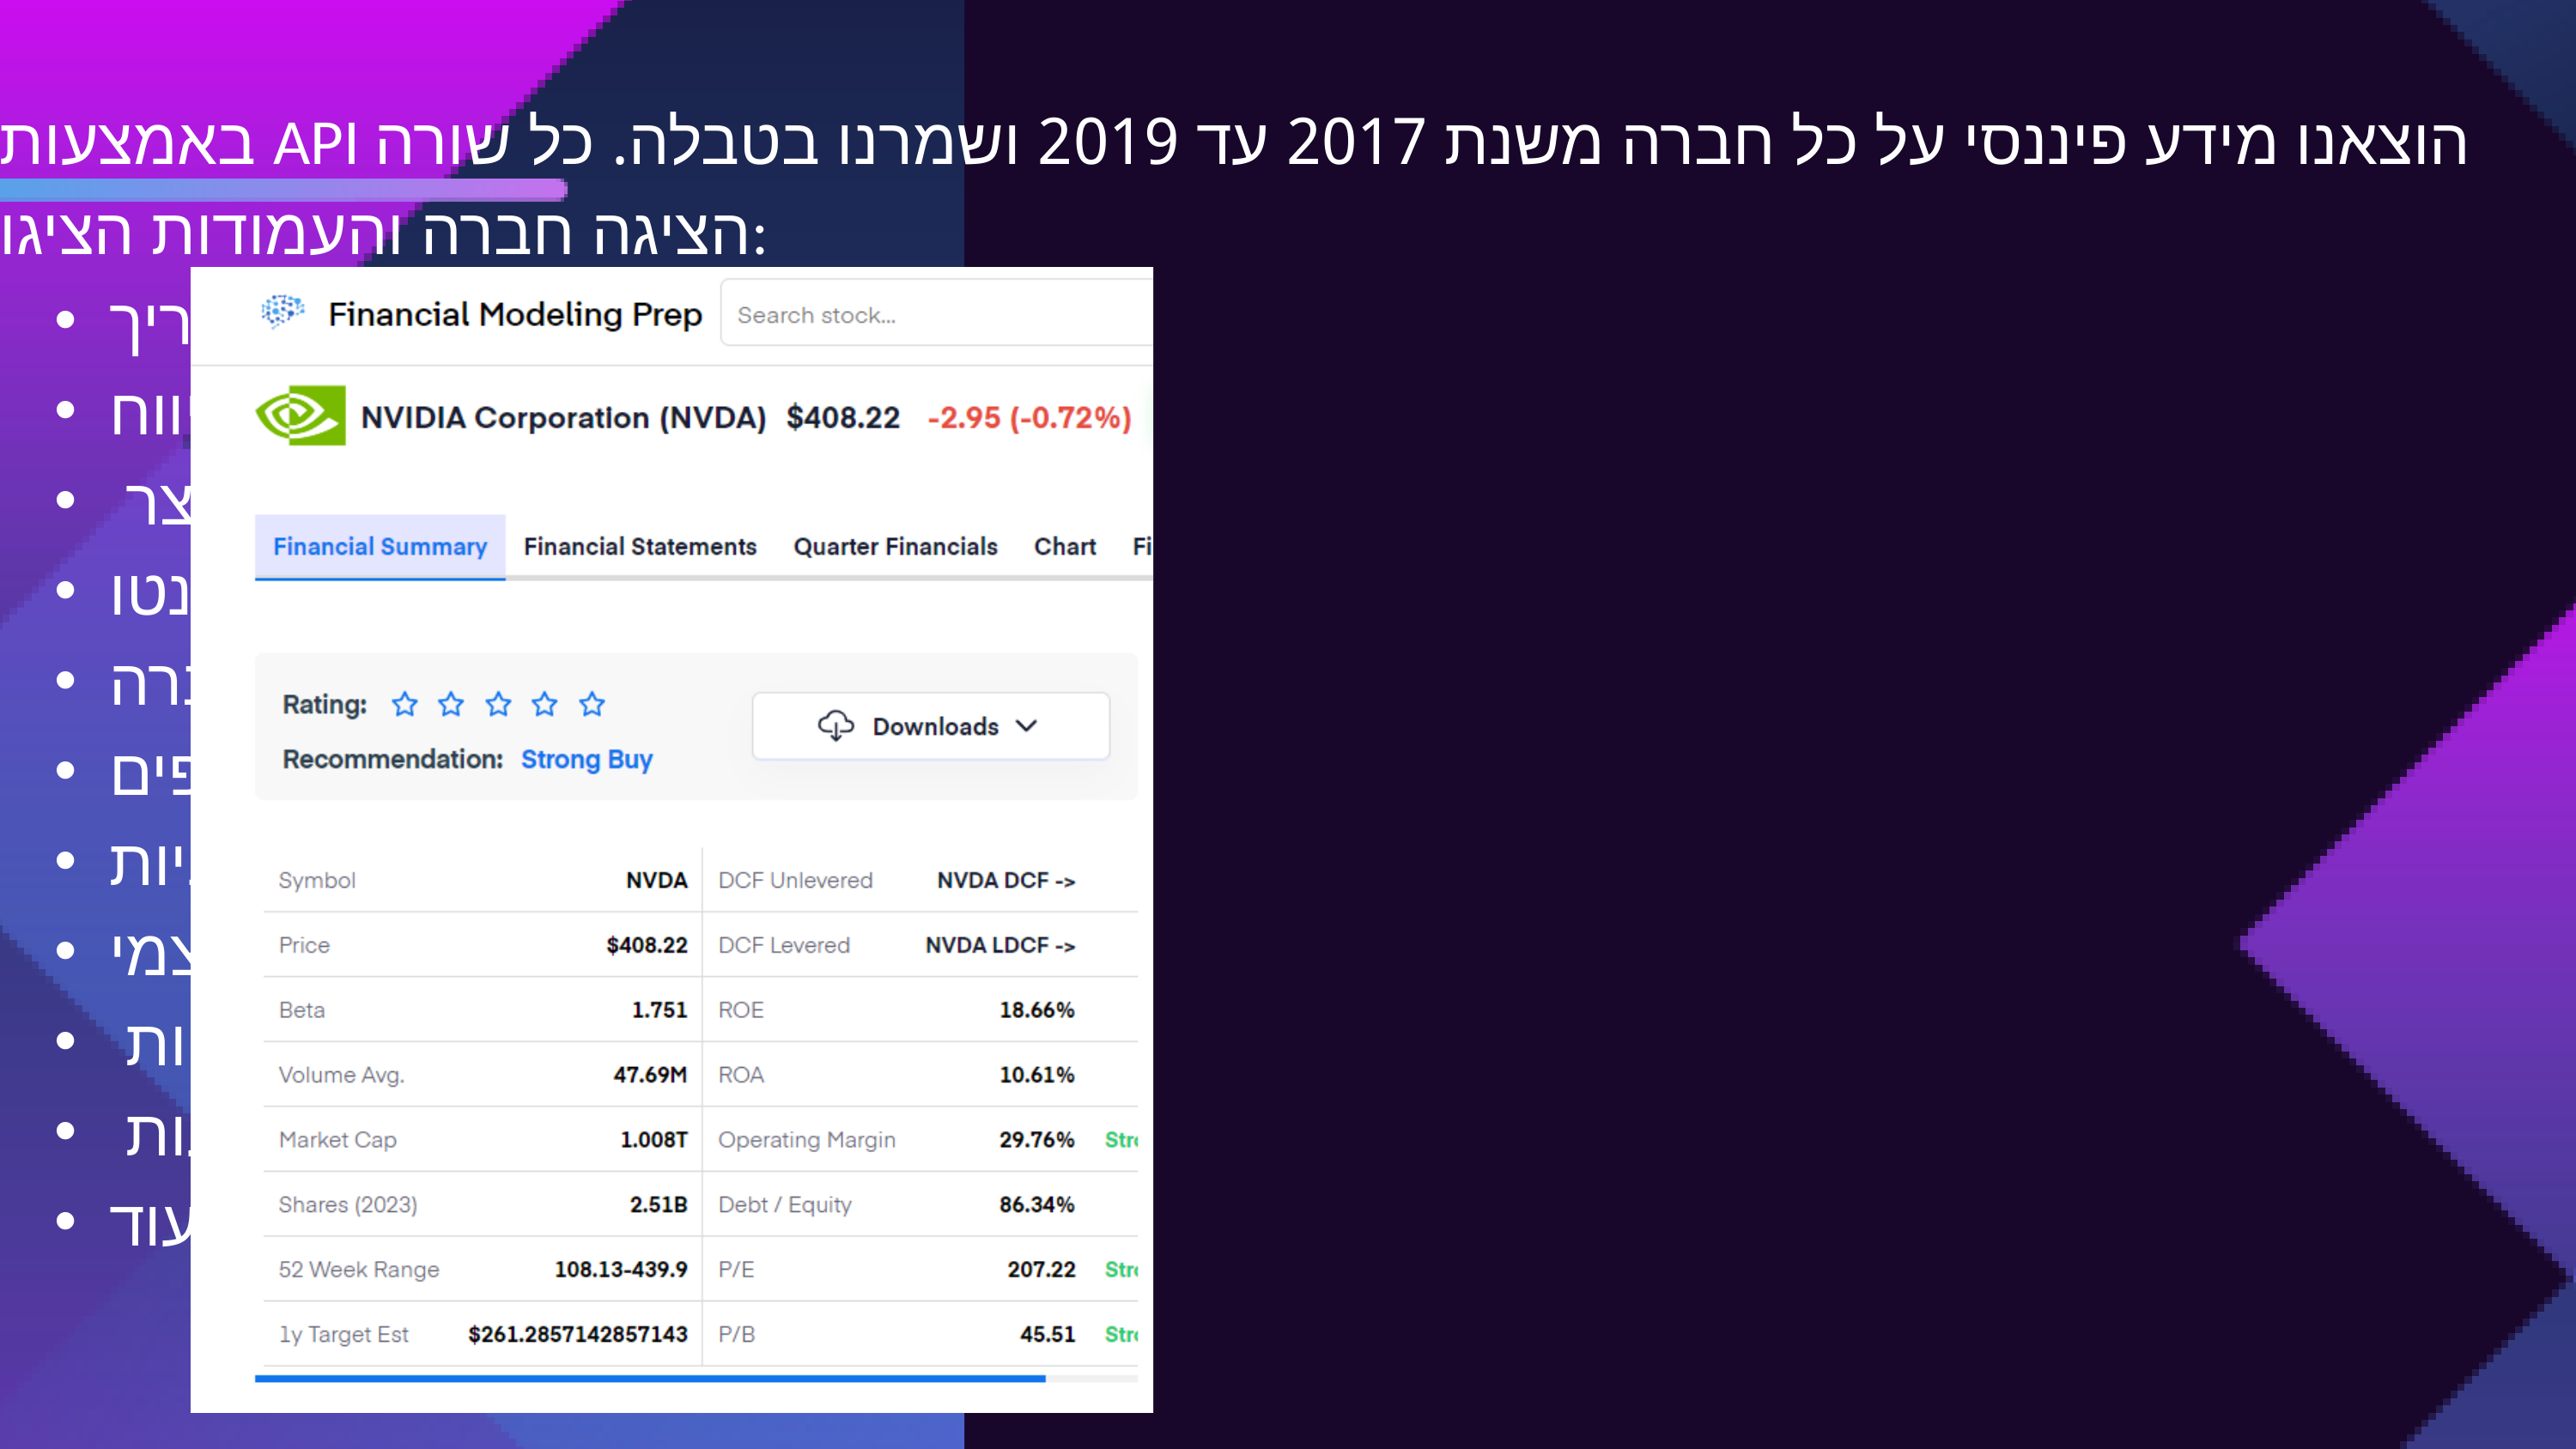

באמצעות API הוצאנו מידע פיננסי על כל חברה משנת 2017 עד 2019 ושמרנו בטבלה. כל שורה הציגה חברה והעמודות הציגו:
תאריך
דיווח
 שווים לטווח קצר
השקעות נטו
חובות החברה
סך הכל נכסים שוטפים
סה"כ בעלי המניות
סה"כ הון עצמי
 סה"כ התחייבויות ומחזיקי מניות
 השקעות
ועוד